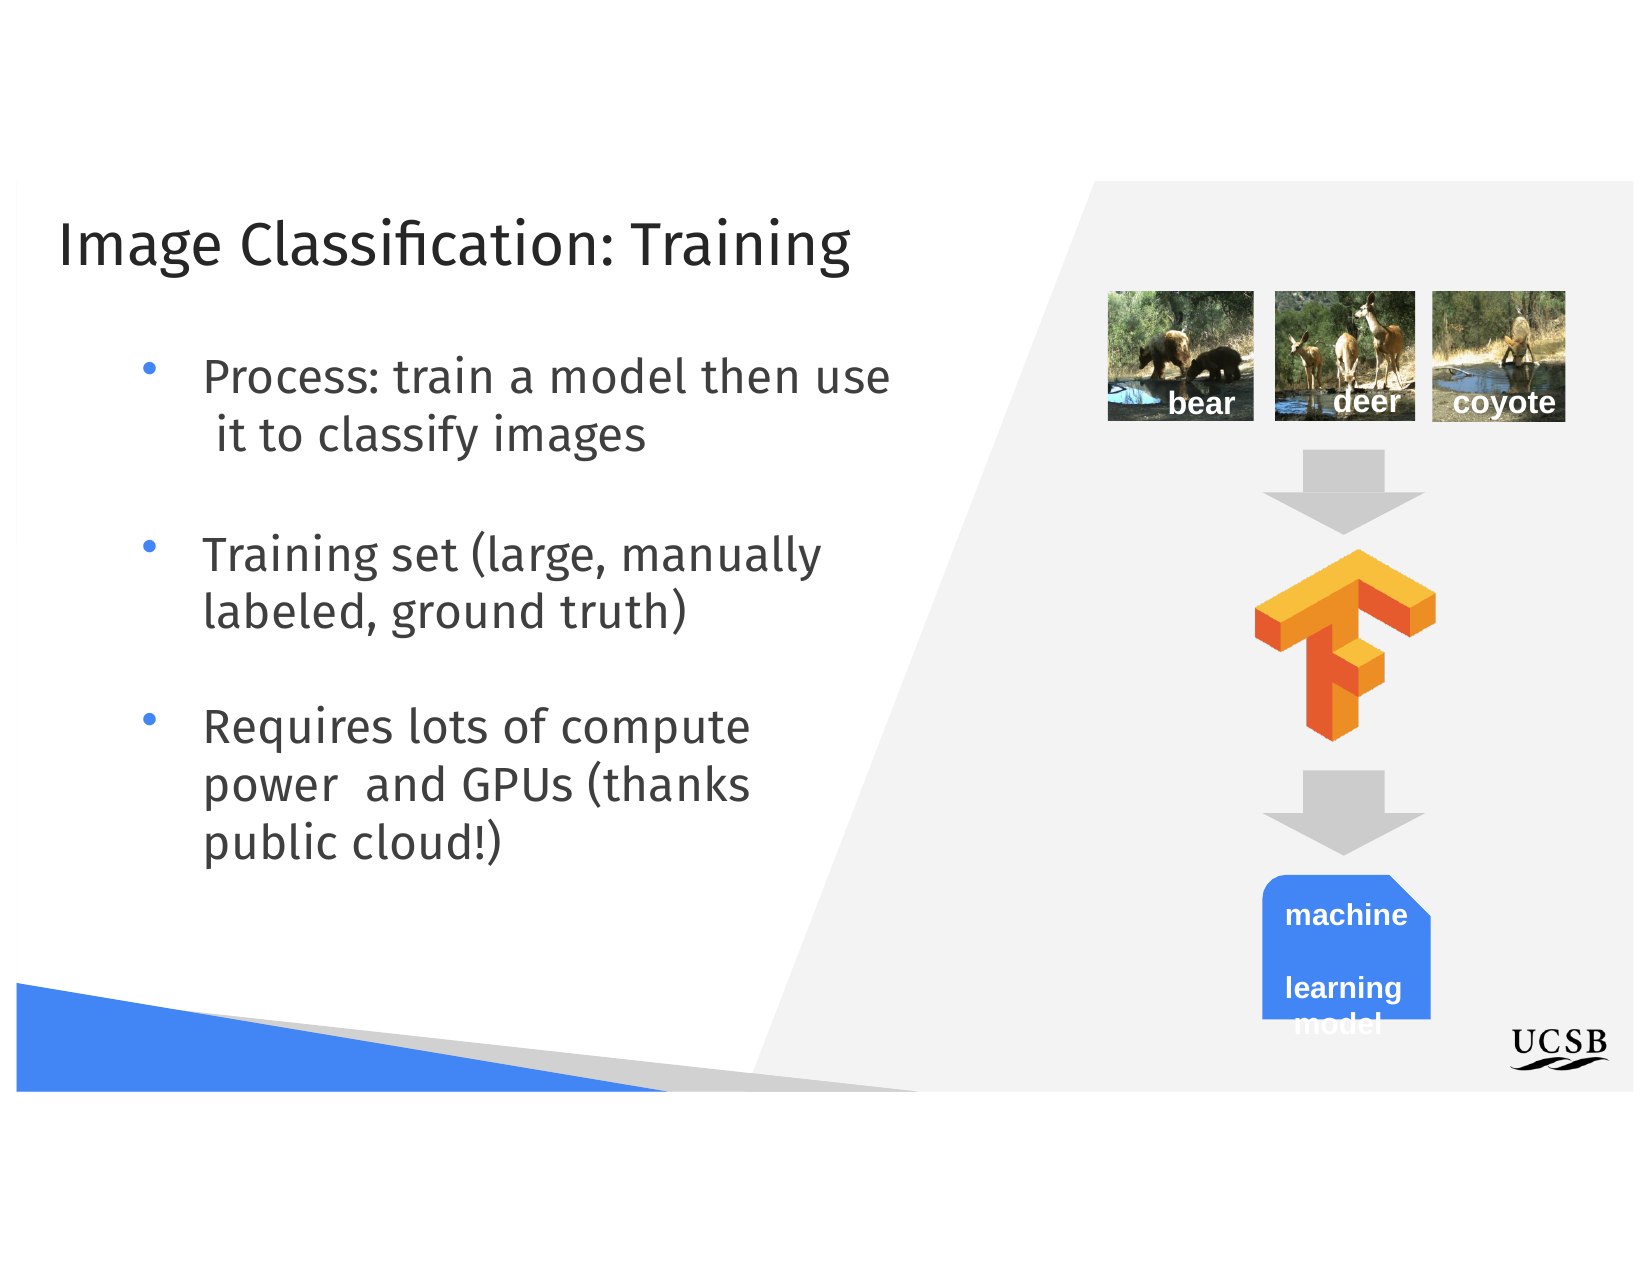

# Image Classification: Training

Process: train a model then use  it to classify images

Training set (large, manually labeled, ground truth)

Requires lots of compute power  and GPUs (thanks public cloud!)
deer
coyote
bear

machine  learning  model